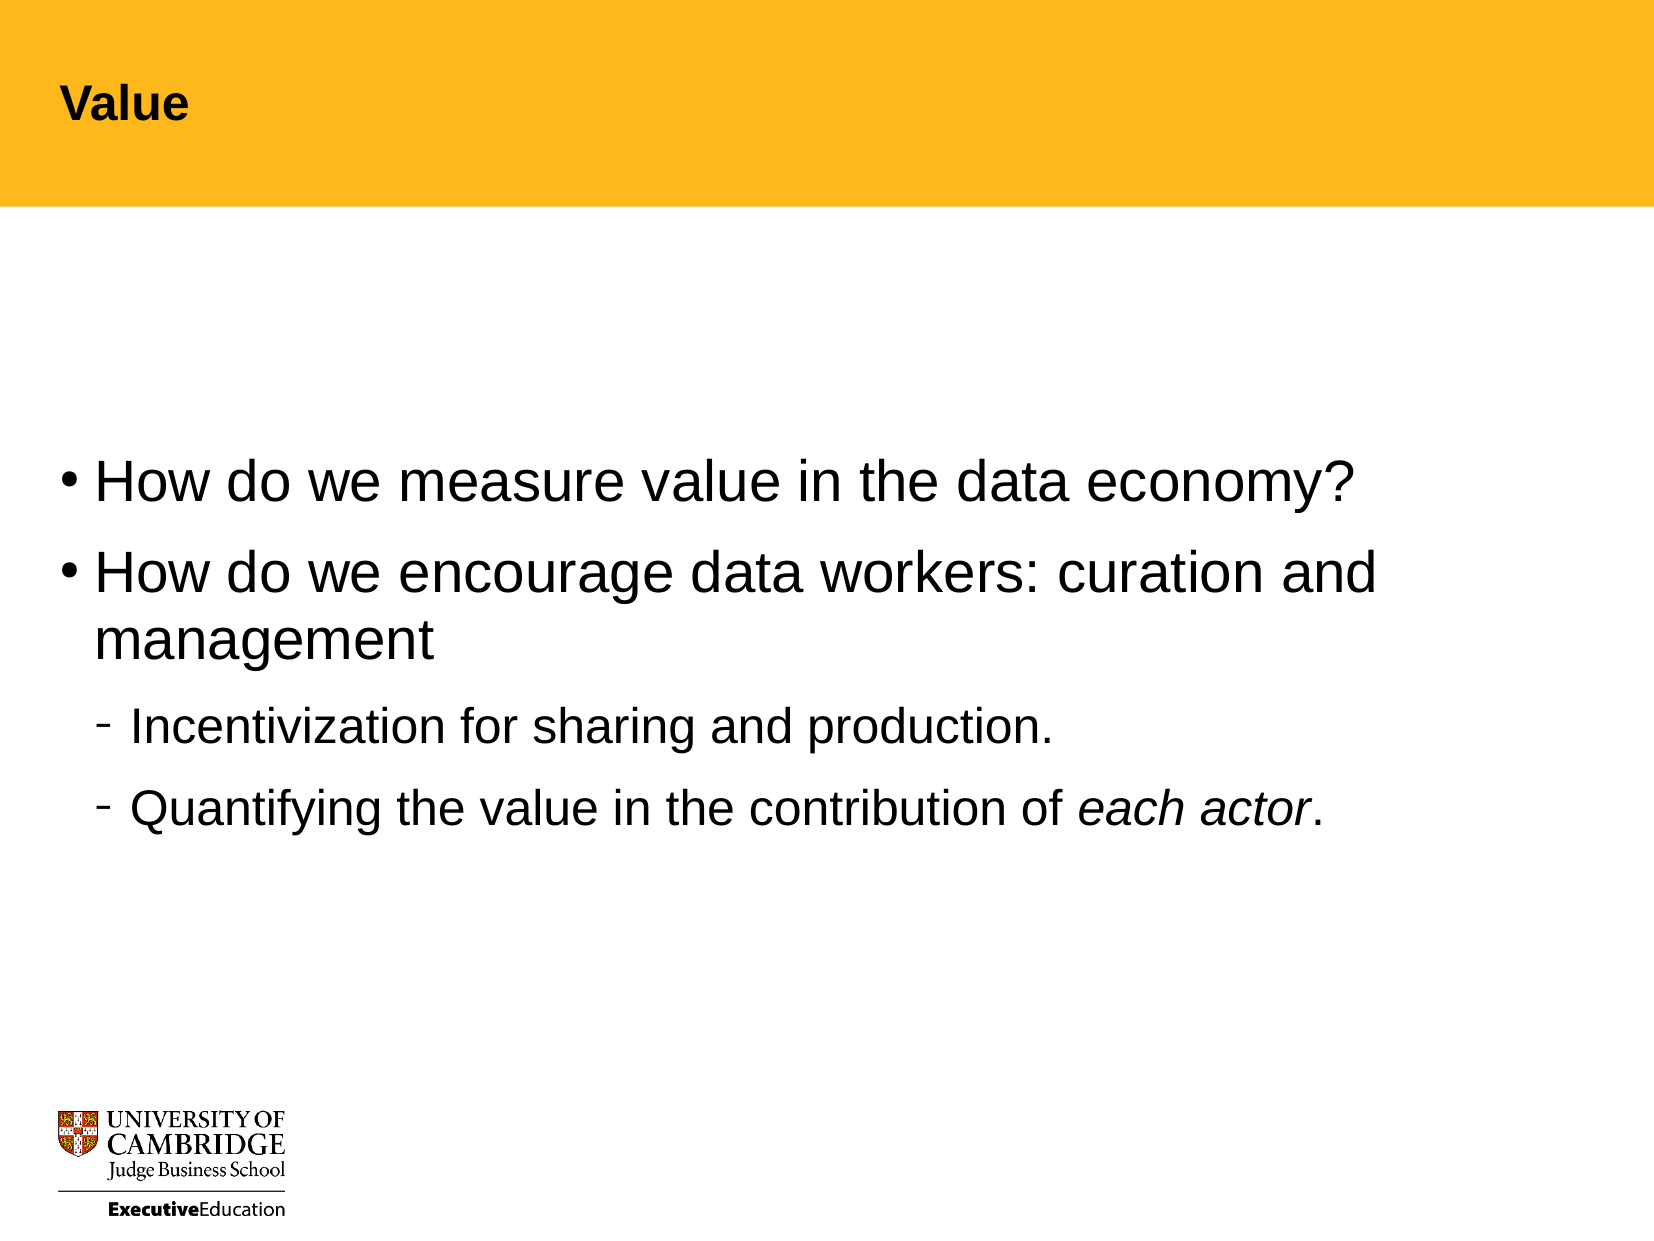

Value
How do we measure value in the data economy?
How do we encourage data workers: curation and management
Incentivization for sharing and production.
Quantifying the value in the contribution of each actor.